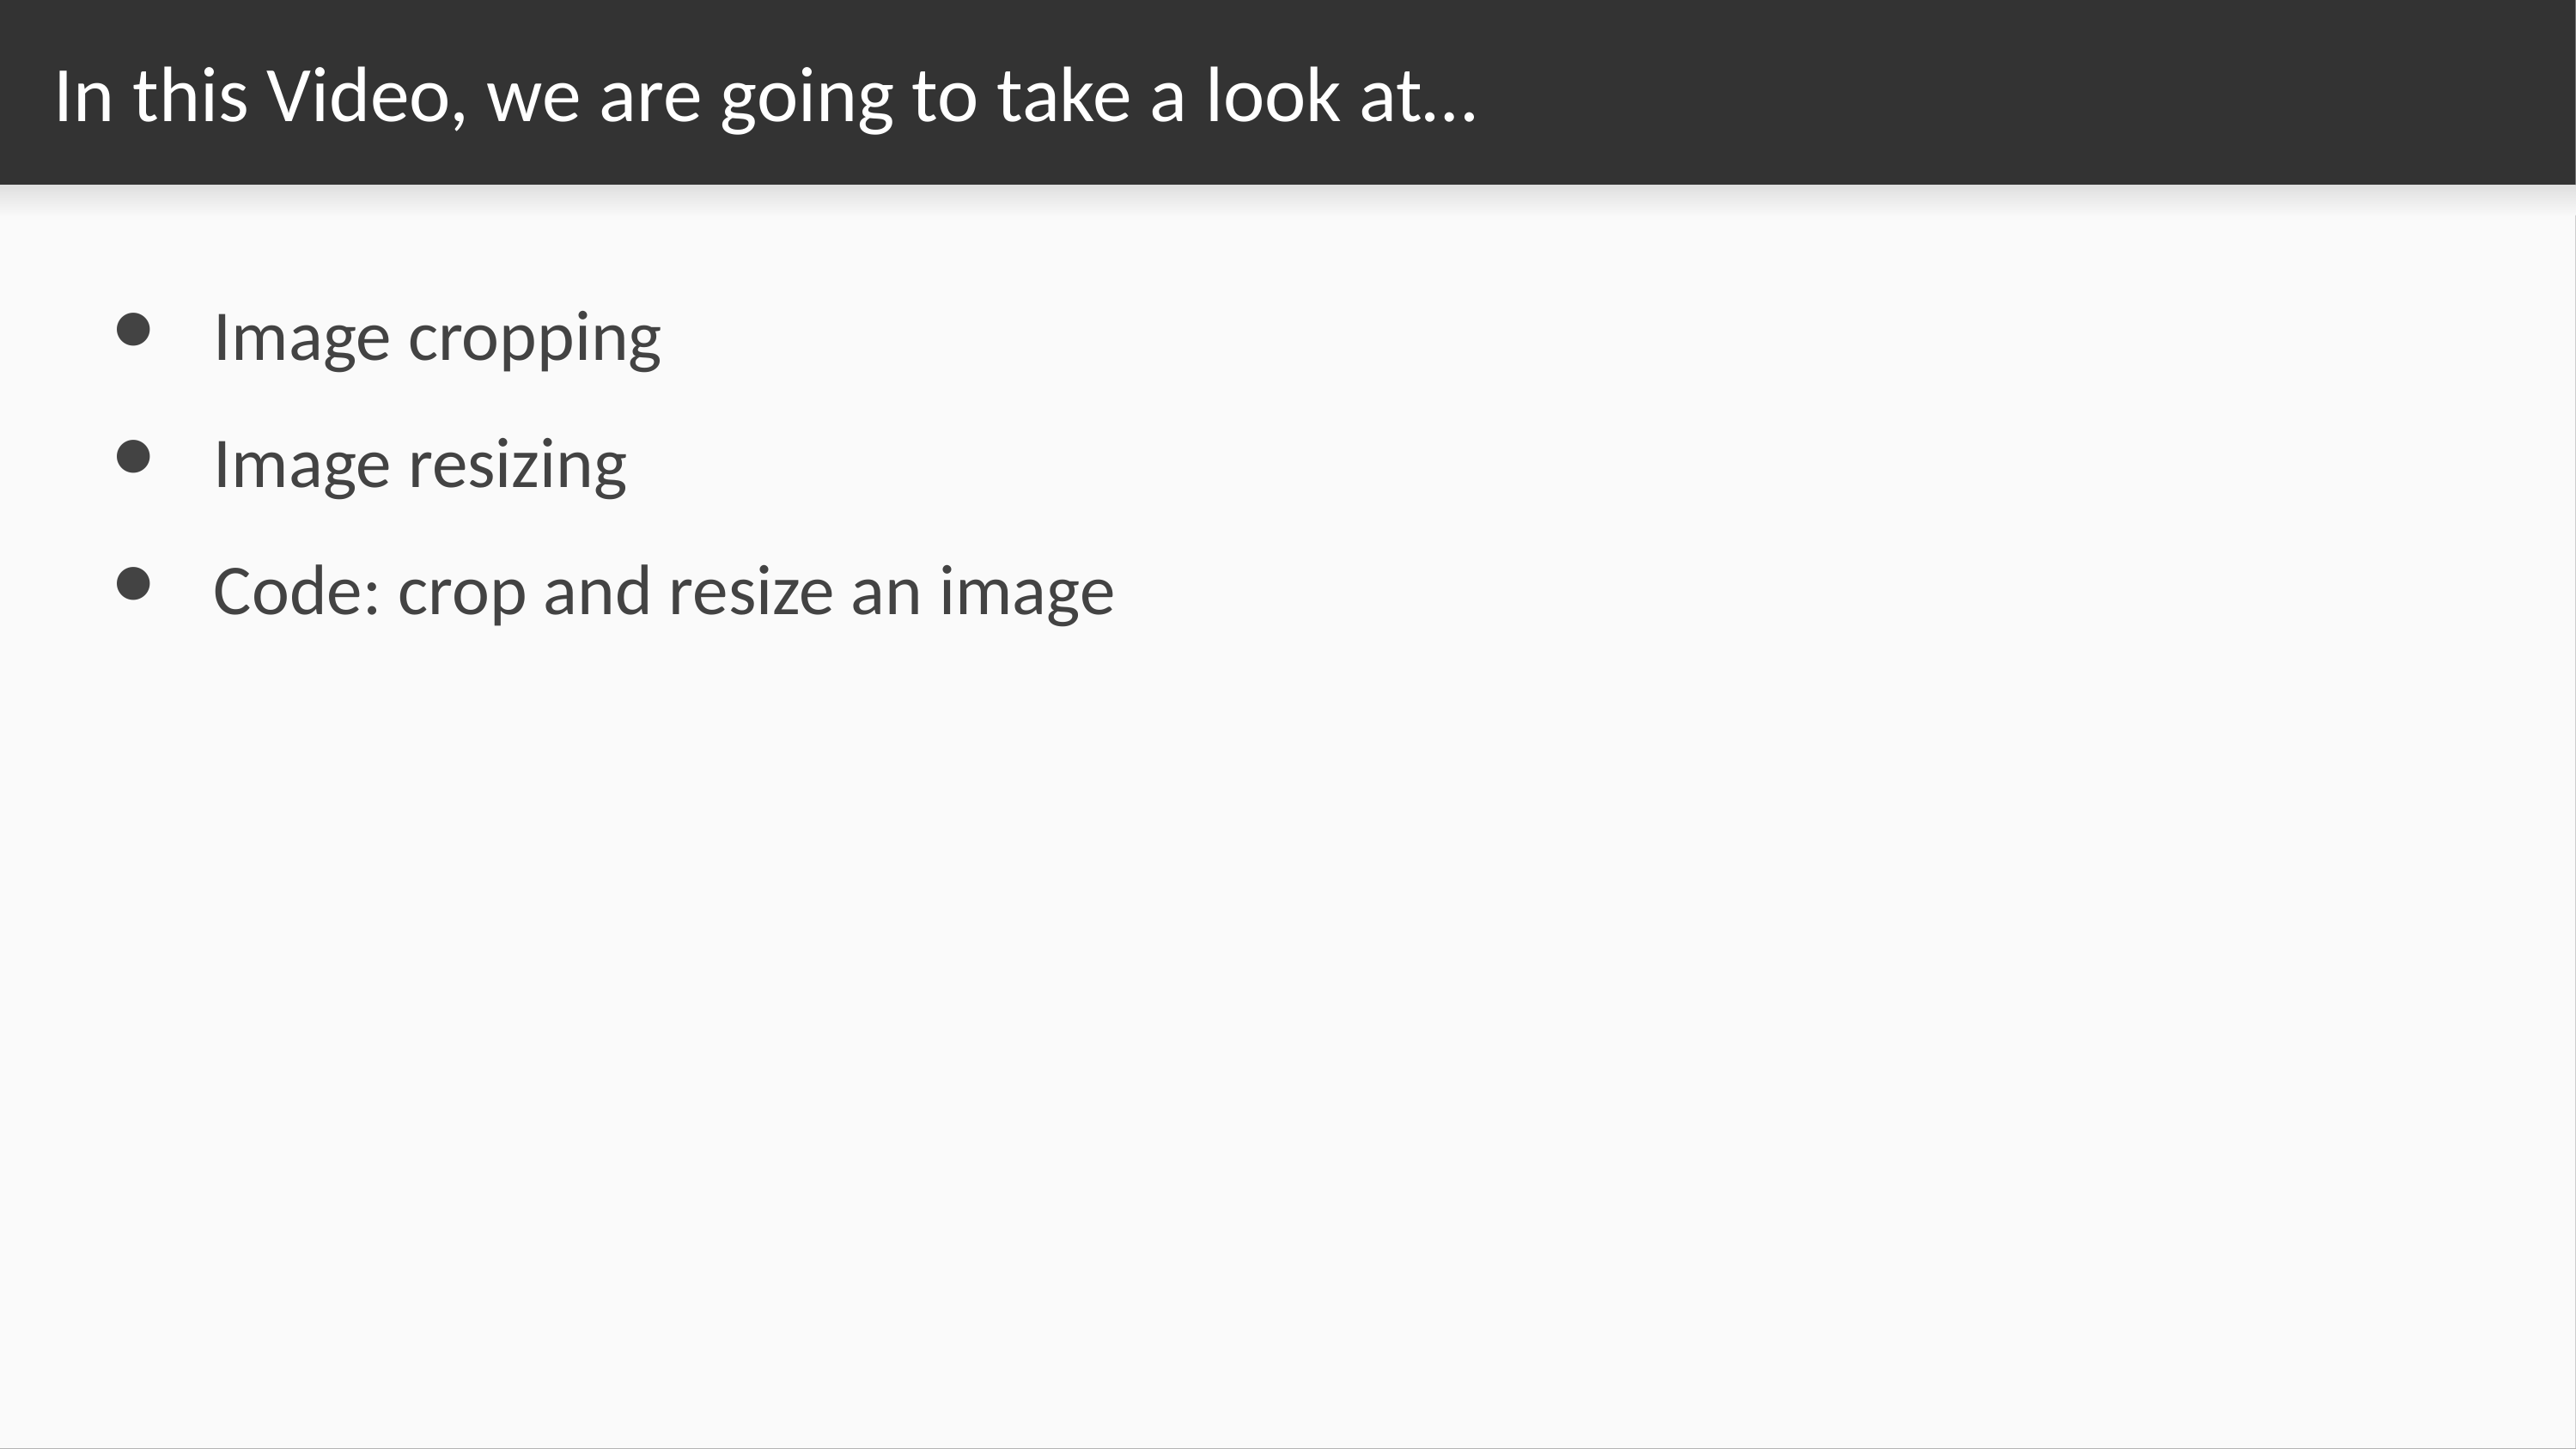

# In this Video, we are going to take a look at…
Image cropping
Image resizing
Code: crop and resize an image